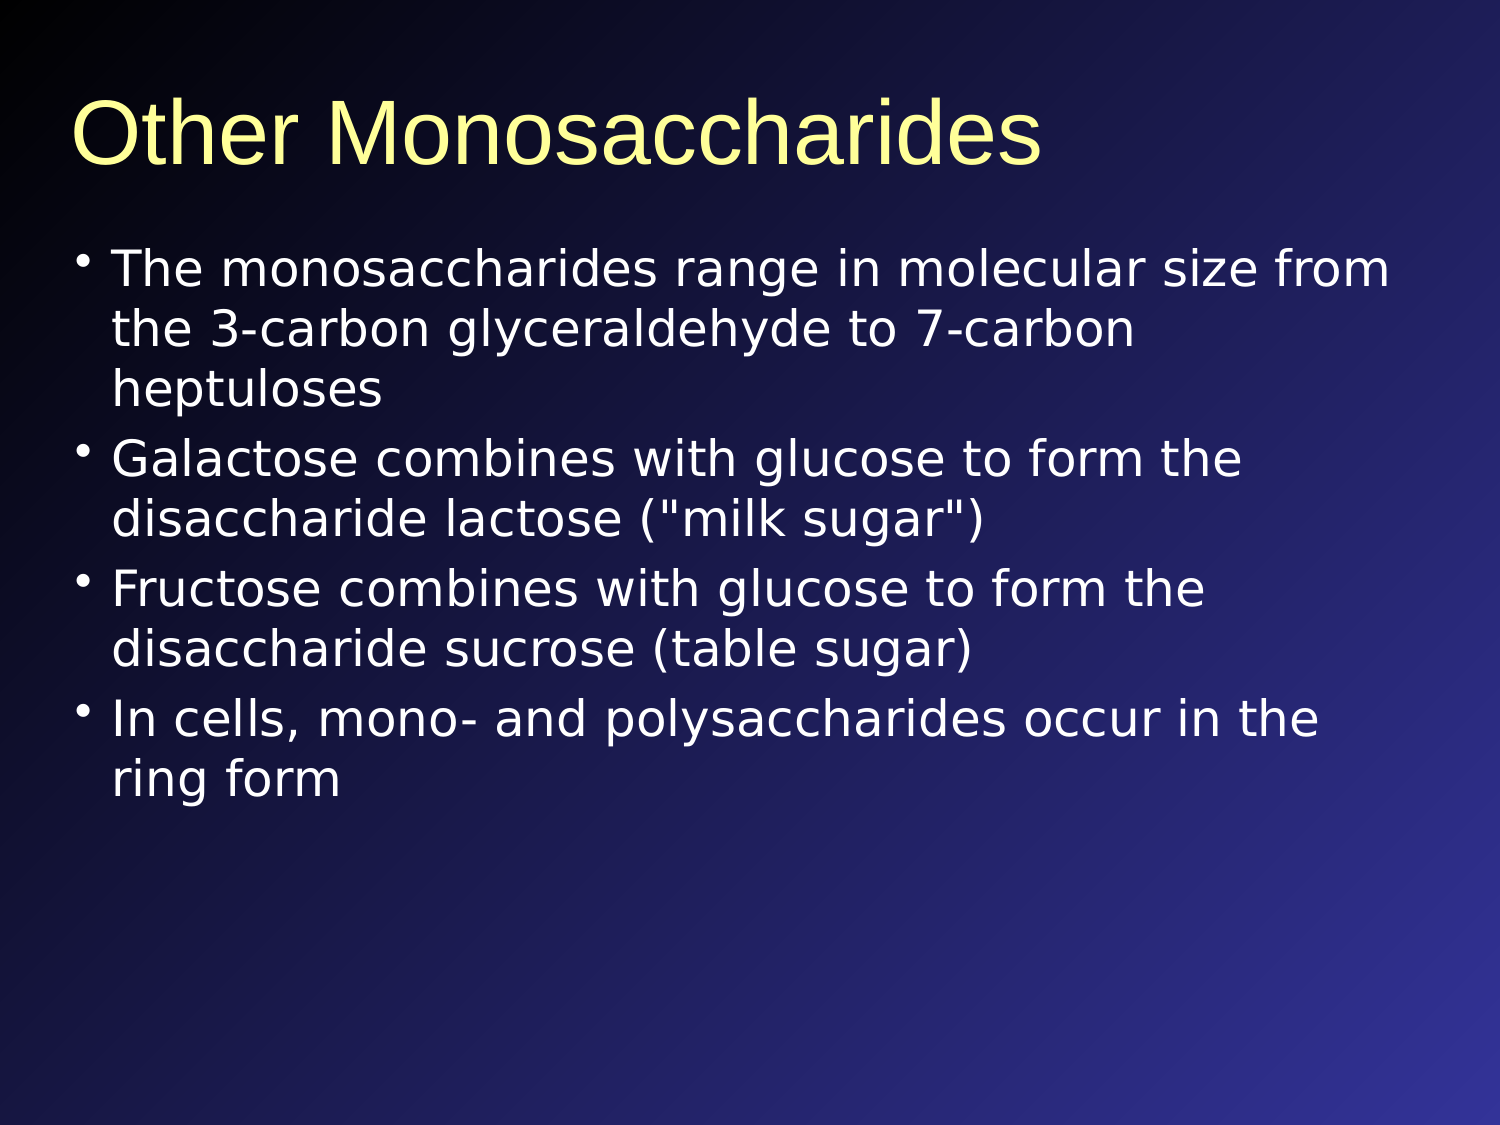

# Other Monosaccharides
The monosaccharides range in molecular size from the 3-carbon glyceraldehyde to 7-carbon heptuloses
Galactose combines with glucose to form the disaccharide lactose ("milk sugar")
Fructose combines with glucose to form the disaccharide sucrose (table sugar)
In cells, mono- and polysaccharides occur in the ring form